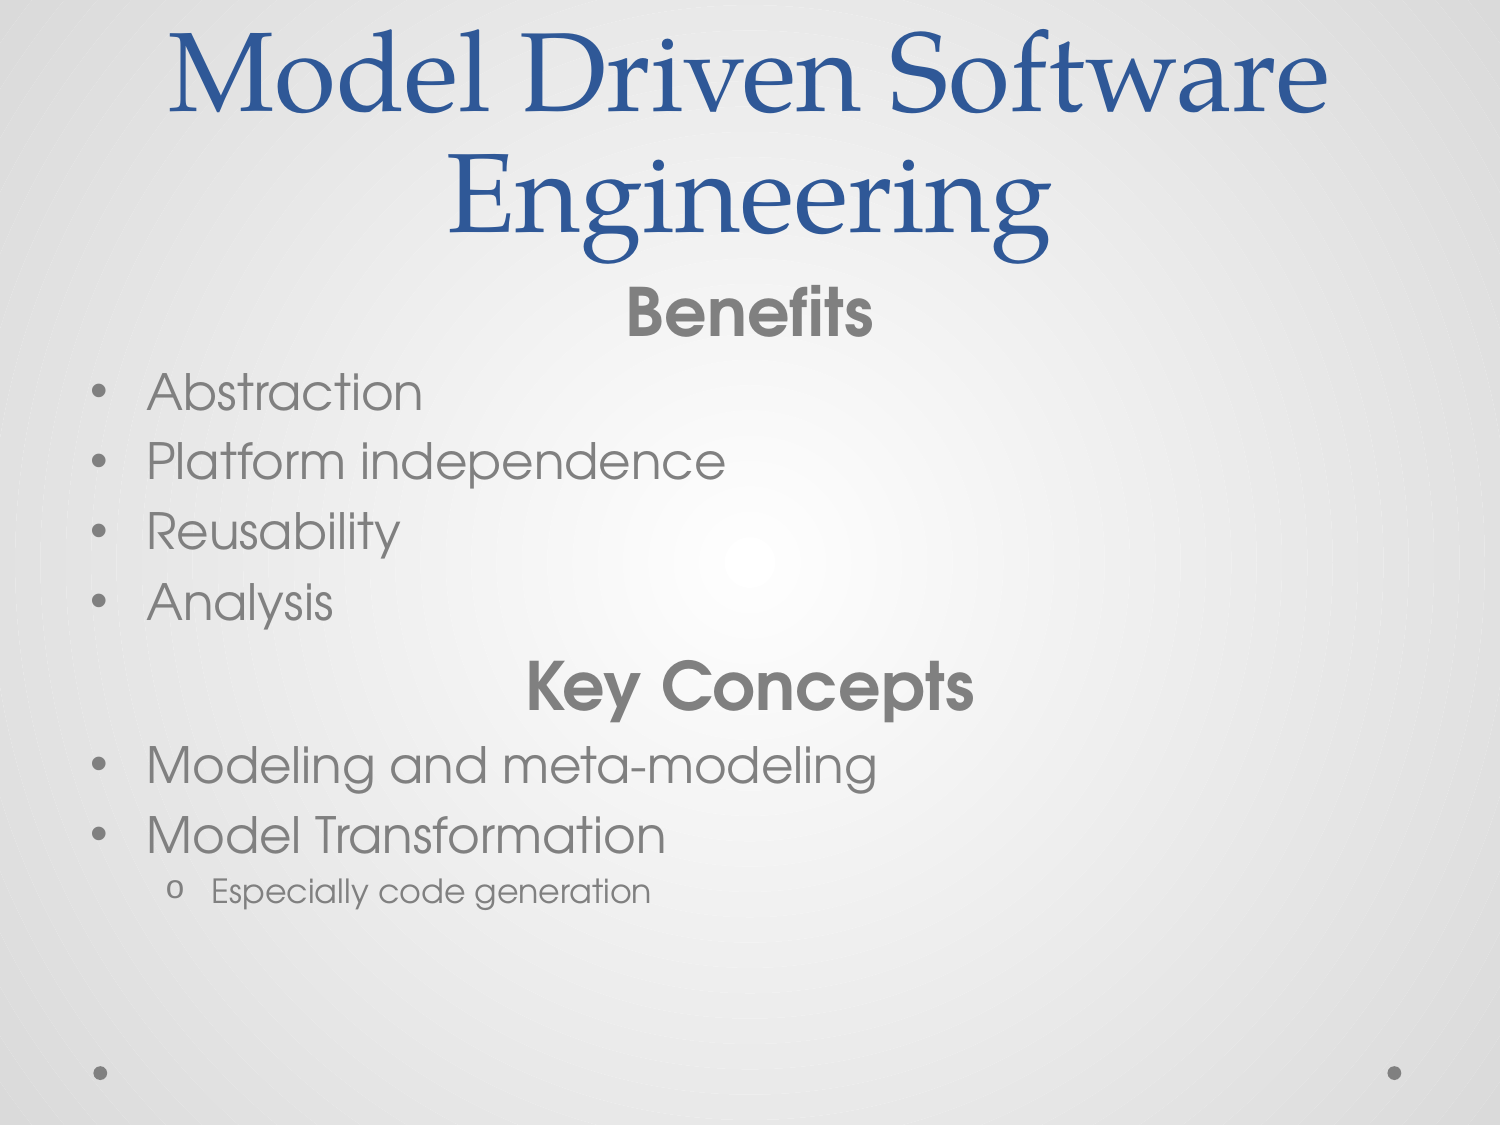

# Model Driven Software Engineering
Benefits
Abstraction
Platform independence
Reusability
Analysis
Key Concepts
Modeling and meta-modeling
Model Transformation
Especially code generation